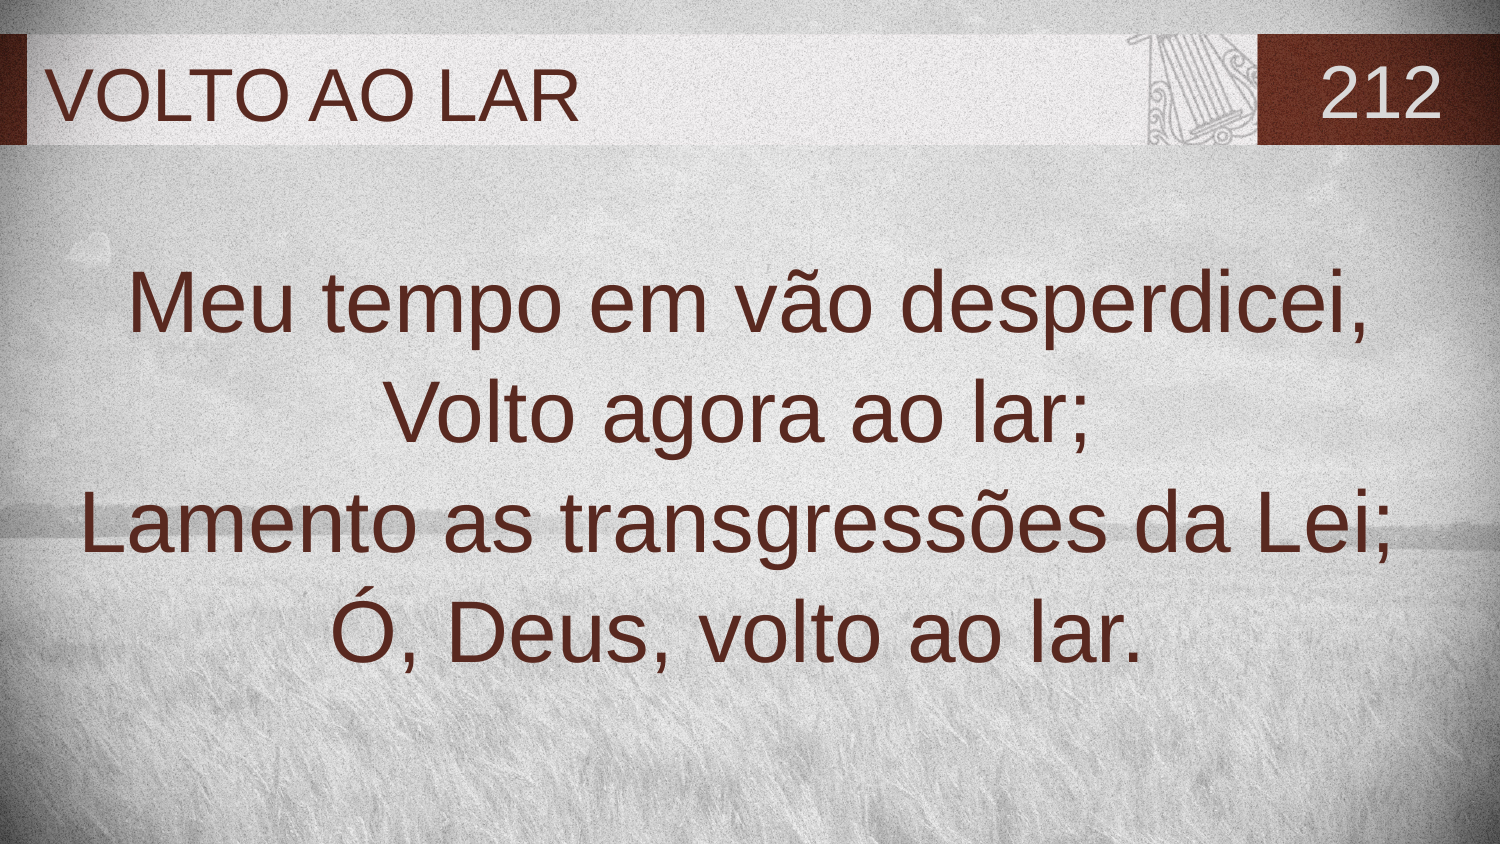

# VOLTO AO LAR
212
Meu tempo em vão desperdicei,
Volto agora ao lar;
Lamento as transgressões da Lei;
Ó, Deus, volto ao lar.